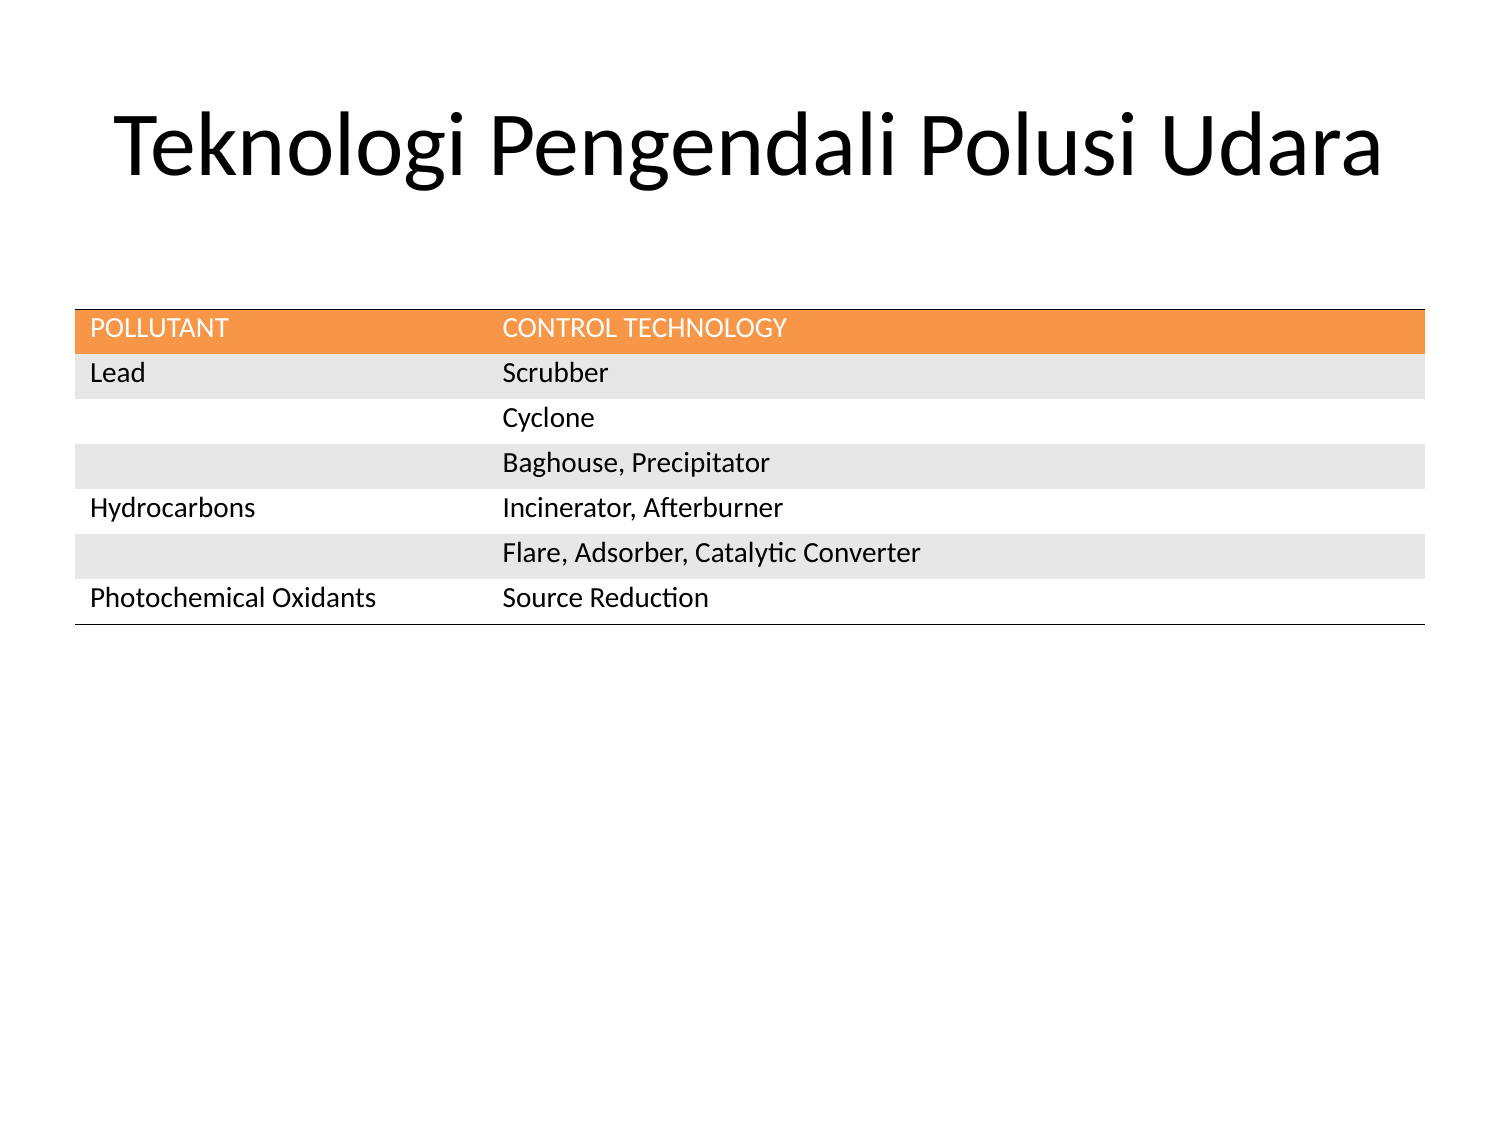

# Teknologi Pengendali Polusi Udara
| POLLUTANT | CONTROL TECHNOLOGY |
| --- | --- |
| Lead | Scrubber |
|  | Cyclone |
|  | Baghouse, Precipitator |
| Hydrocarbons | Incinerator, Afterburner |
|  | Flare, Adsorber, Catalytic Converter |
| Photochemical Oxidants | Source Reduction |